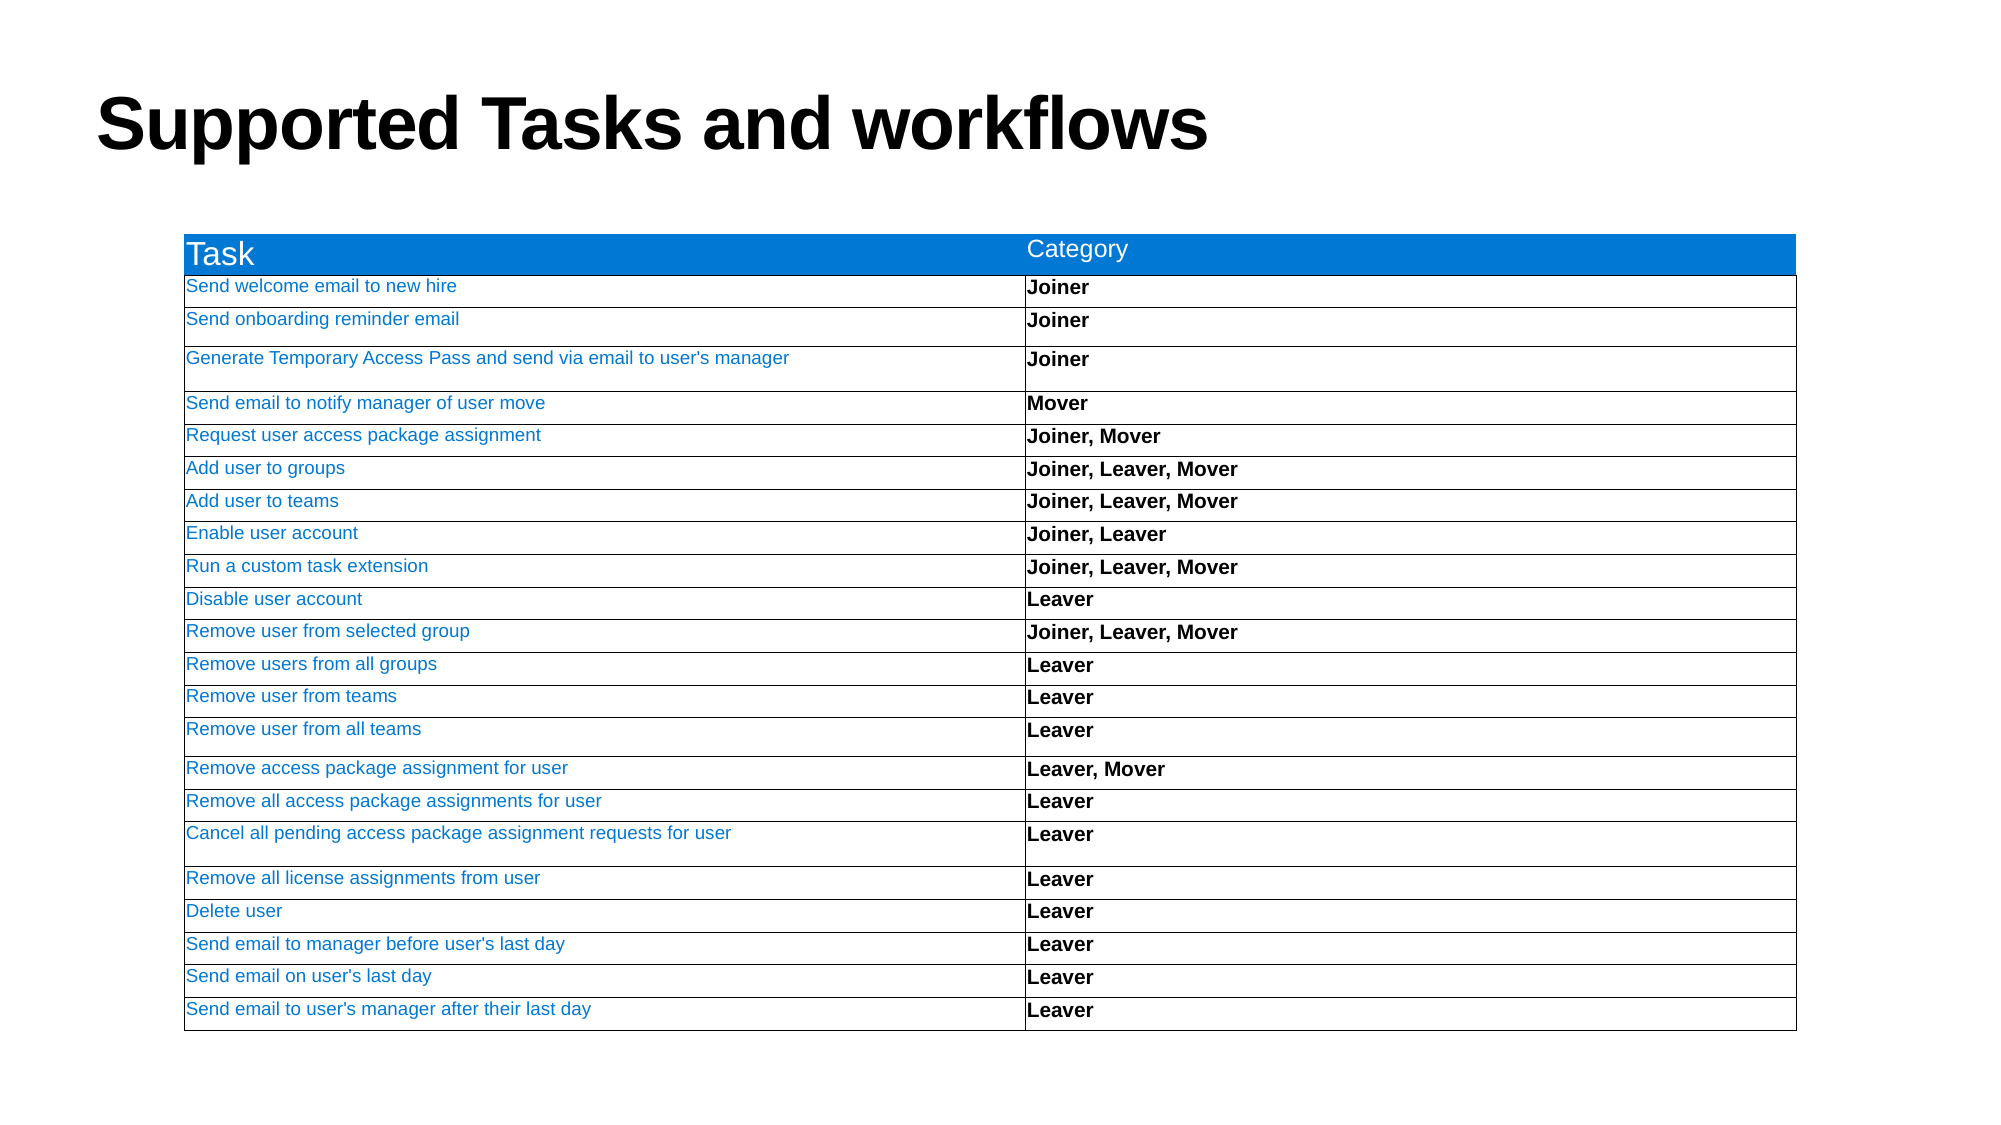

# Supported Tasks and workflows
| Task | Category |
| --- | --- |
| Send welcome email to new hire | Joiner |
| Send onboarding reminder email | Joiner |
| Generate Temporary Access Pass and send via email to user's manager | Joiner |
| Send email to notify manager of user move | Mover |
| Request user access package assignment | Joiner, Mover |
| Add user to groups | Joiner, Leaver, Mover |
| Add user to teams | Joiner, Leaver, Mover |
| Enable user account | Joiner, Leaver |
| Run a custom task extension | Joiner, Leaver, Mover |
| Disable user account | Leaver |
| Remove user from selected group | Joiner, Leaver, Mover |
| Remove users from all groups | Leaver |
| Remove user from teams | Leaver |
| Remove user from all teams | Leaver |
| Remove access package assignment for user | Leaver, Mover |
| Remove all access package assignments for user | Leaver |
| Cancel all pending access package assignment requests for user | Leaver |
| Remove all license assignments from user | Leaver |
| Delete user | Leaver |
| Send email to manager before user's last day | Leaver |
| Send email on user's last day | Leaver |
| Send email to user's manager after their last day | Leaver |